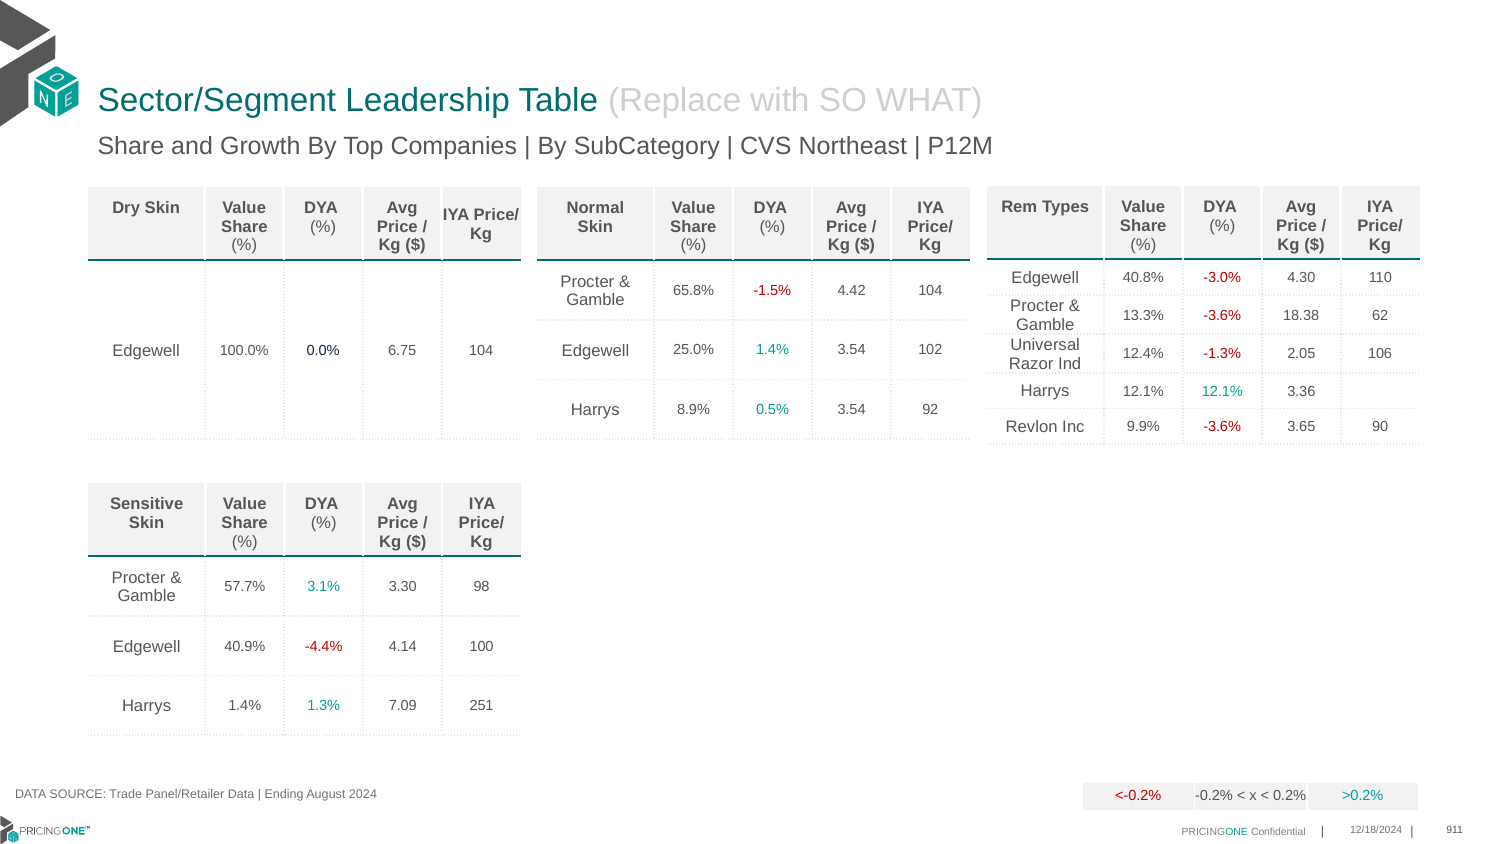

# Sector/Segment Leadership Table (Replace with SO WHAT)
Share and Growth By Top Companies | By SubCategory | CVS Northeast | P12M
| Rem Types | Value Share (%) | DYA (%) | Avg Price /Kg ($) | IYA Price/Kg |
| --- | --- | --- | --- | --- |
| Edgewell | 40.8% | -3.0% | 4.30 | 110 |
| Procter & Gamble | 13.3% | -3.6% | 18.38 | 62 |
| Universal Razor Ind | 12.4% | -1.3% | 2.05 | 106 |
| Harrys | 12.1% | 12.1% | 3.36 |  |
| Revlon Inc | 9.9% | -3.6% | 3.65 | 90 |
| Dry Skin | Value Share (%) | DYA (%) | Avg Price /Kg ($) | IYA Price/ Kg |
| --- | --- | --- | --- | --- |
| Edgewell | 100.0% | 0.0% | 6.75 | 104 |
| Normal Skin | Value Share (%) | DYA (%) | Avg Price /Kg ($) | IYA Price/Kg |
| --- | --- | --- | --- | --- |
| Procter & Gamble | 65.8% | -1.5% | 4.42 | 104 |
| Edgewell | 25.0% | 1.4% | 3.54 | 102 |
| Harrys | 8.9% | 0.5% | 3.54 | 92 |
| Sensitive Skin | Value Share (%) | DYA (%) | Avg Price /Kg ($) | IYA Price/Kg |
| --- | --- | --- | --- | --- |
| Procter & Gamble | 57.7% | 3.1% | 3.30 | 98 |
| Edgewell | 40.9% | -4.4% | 4.14 | 100 |
| Harrys | 1.4% | 1.3% | 7.09 | 251 |
DATA SOURCE: Trade Panel/Retailer Data | Ending August 2024
| <-0.2% | -0.2% < x < 0.2% | >0.2% |
| --- | --- | --- |

12/18/2024
911